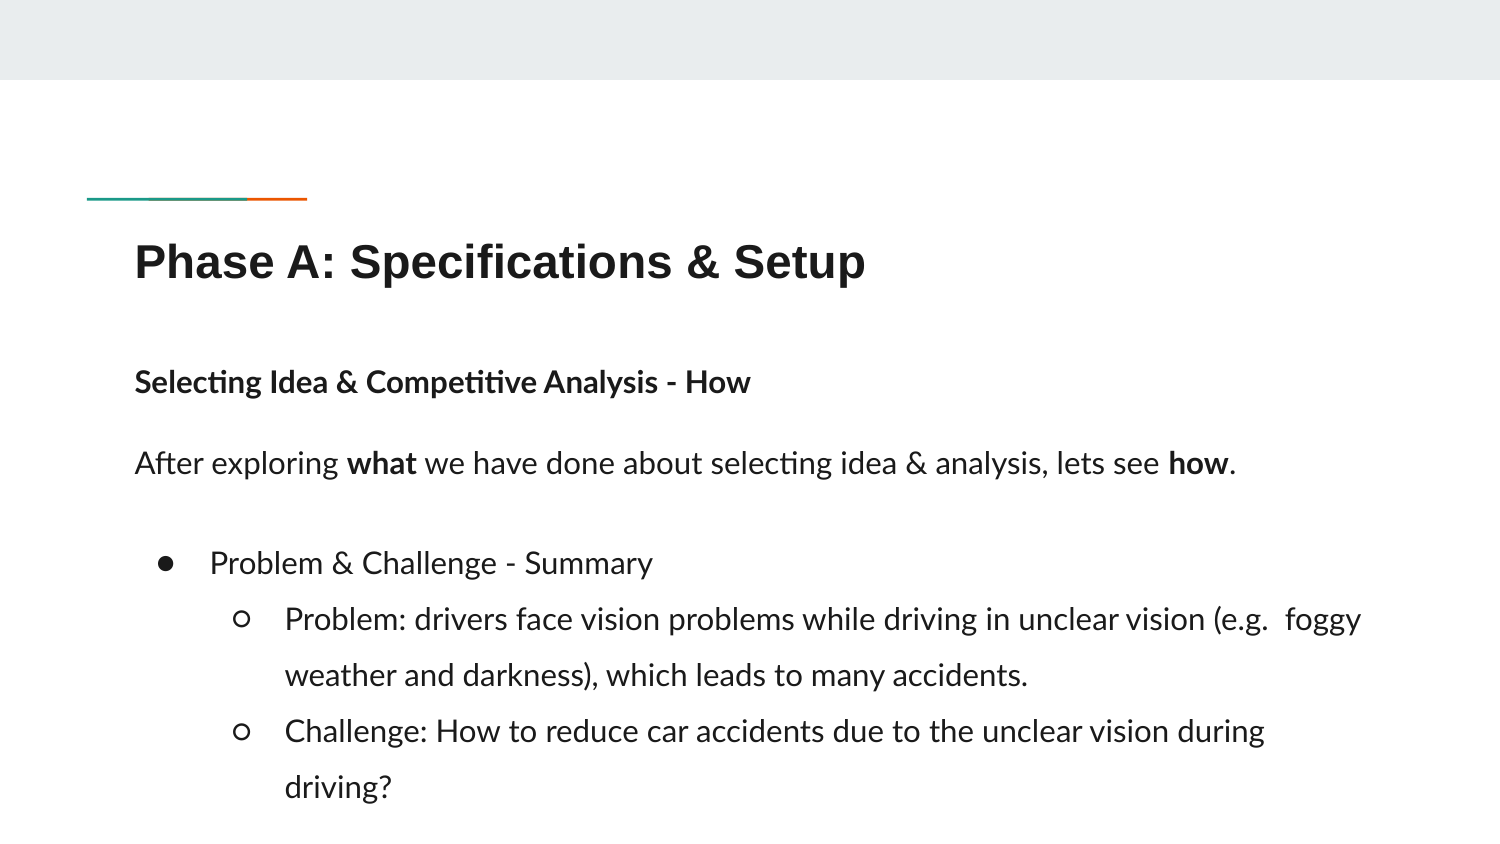

# Phase A: Specifications & Setup
Selecting Idea & Competitive Analysis - How
After exploring what we have done about selecting idea & analysis, lets see how.
Problem & Challenge - Summary
Problem: drivers face vision problems while driving in unclear vision (e.g.  foggy weather and darkness), which leads to many accidents.
Challenge: How to reduce car accidents due to the unclear vision during driving?